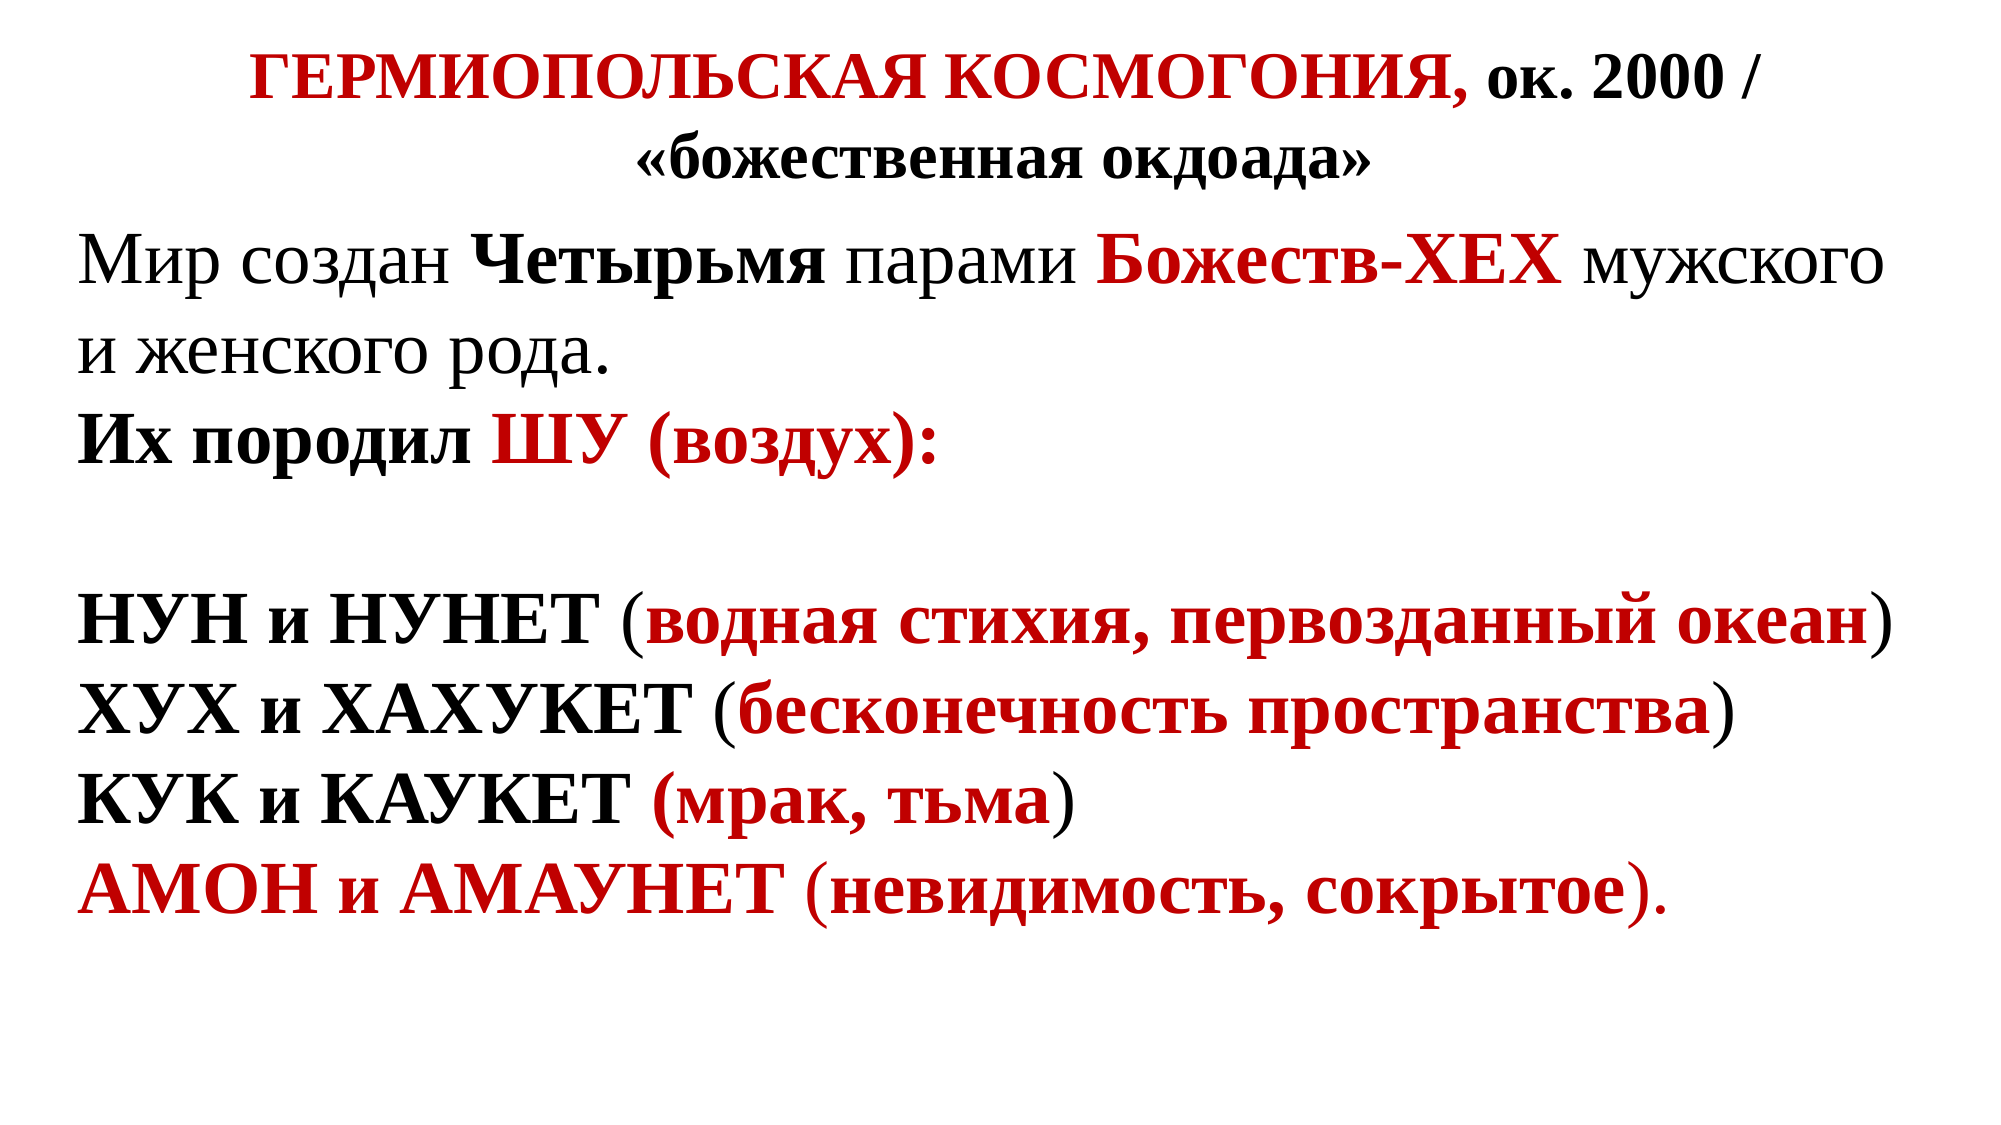

ГЕРМИОПОЛЬСКАЯ КОСМОГОНИЯ, ок. 2000 / «божественная окдоада»
Мир создан Четырьмя парами Божеств-ХЕХ мужского и женского рода.
Их породил ШУ (воздух):

НУН и НУНЕТ (водная стихия, первозданный океан)
ХУХ и ХАХУКЕТ (бесконечность пространства)
КУК и КАУКЕТ (мрак, тьма)
АМОН и АМАУНЕТ (невидимость, сокрытое).